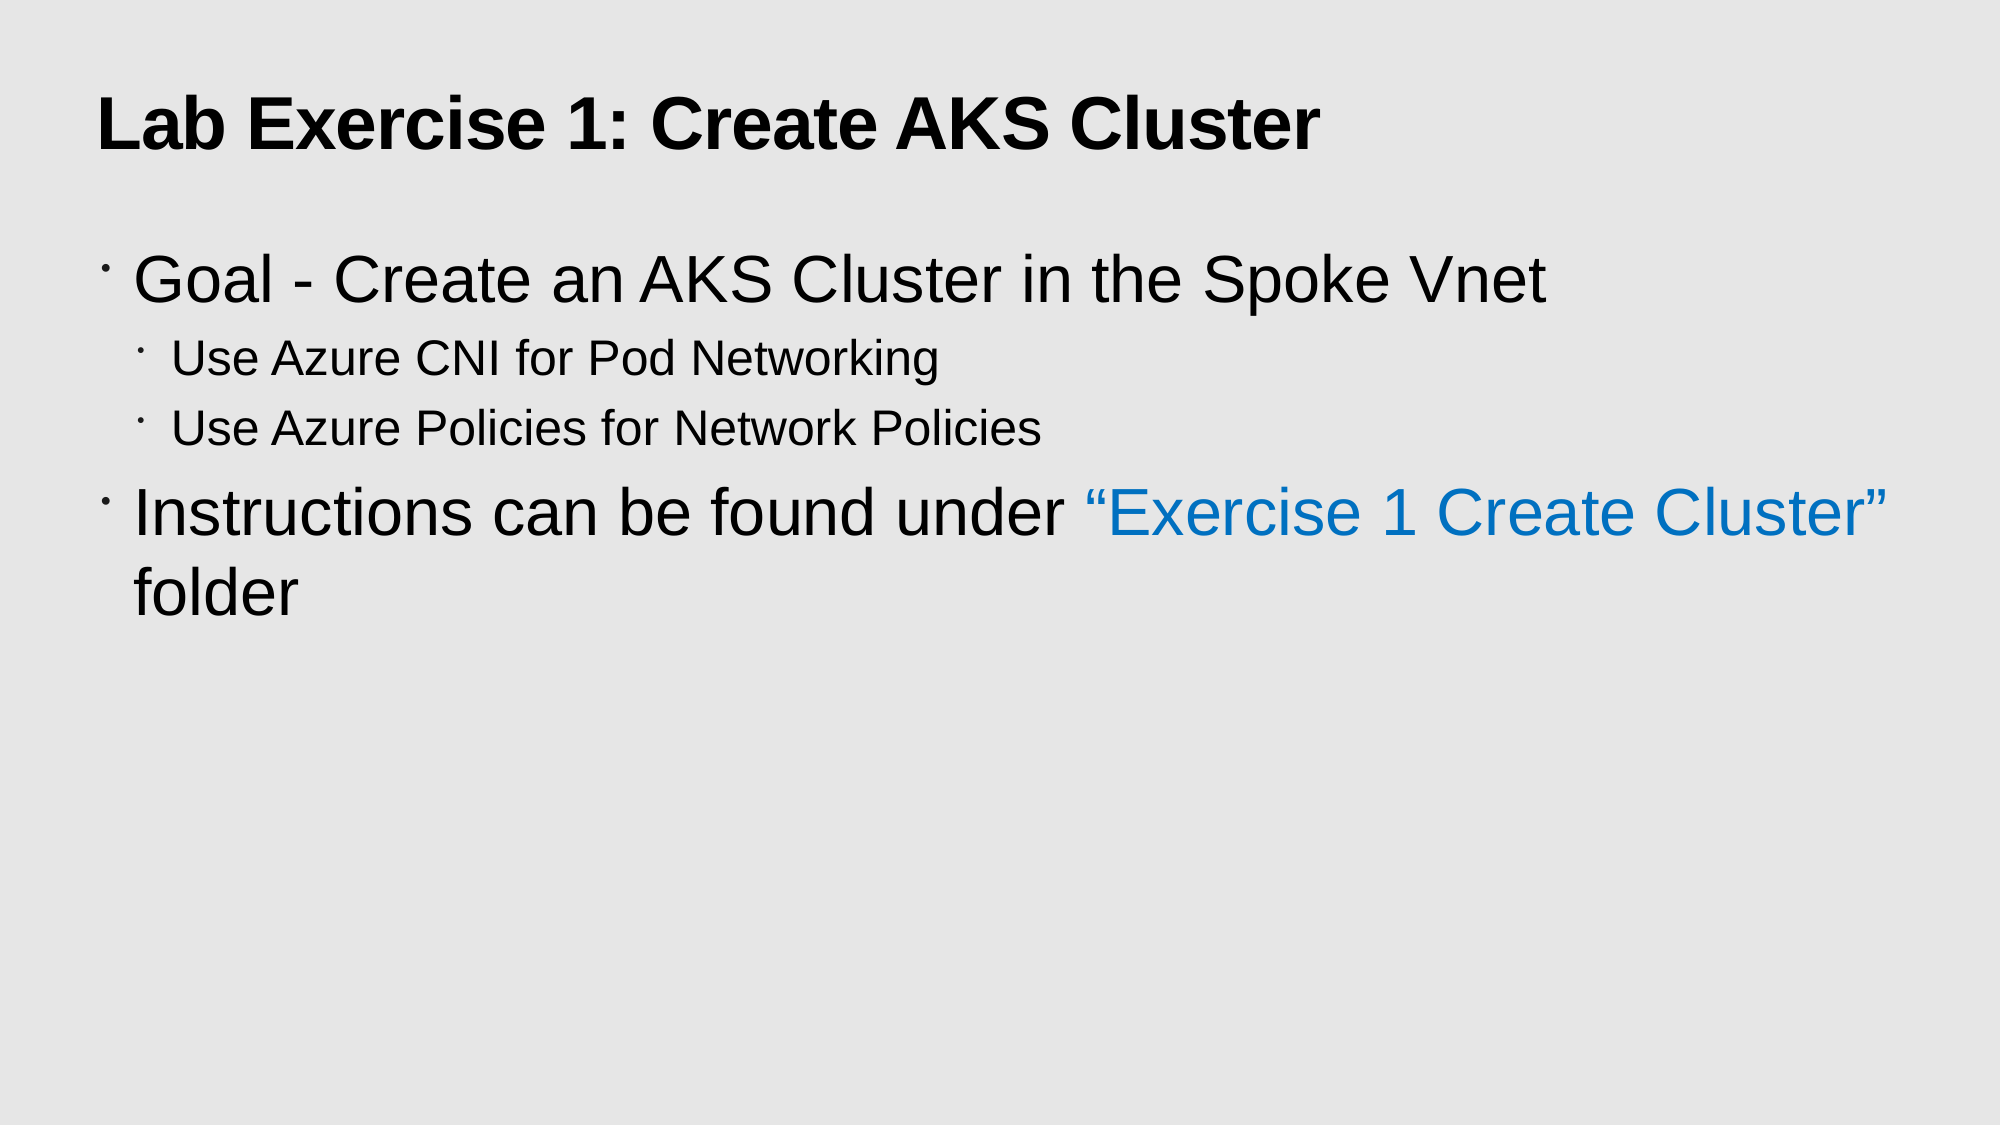

# Lab Exercise 1: Create AKS Cluster
Goal - Create an AKS Cluster in the Spoke Vnet
Use Azure CNI for Pod Networking
Use Azure Policies for Network Policies
Instructions can be found under “Exercise 1 Create Cluster” folder